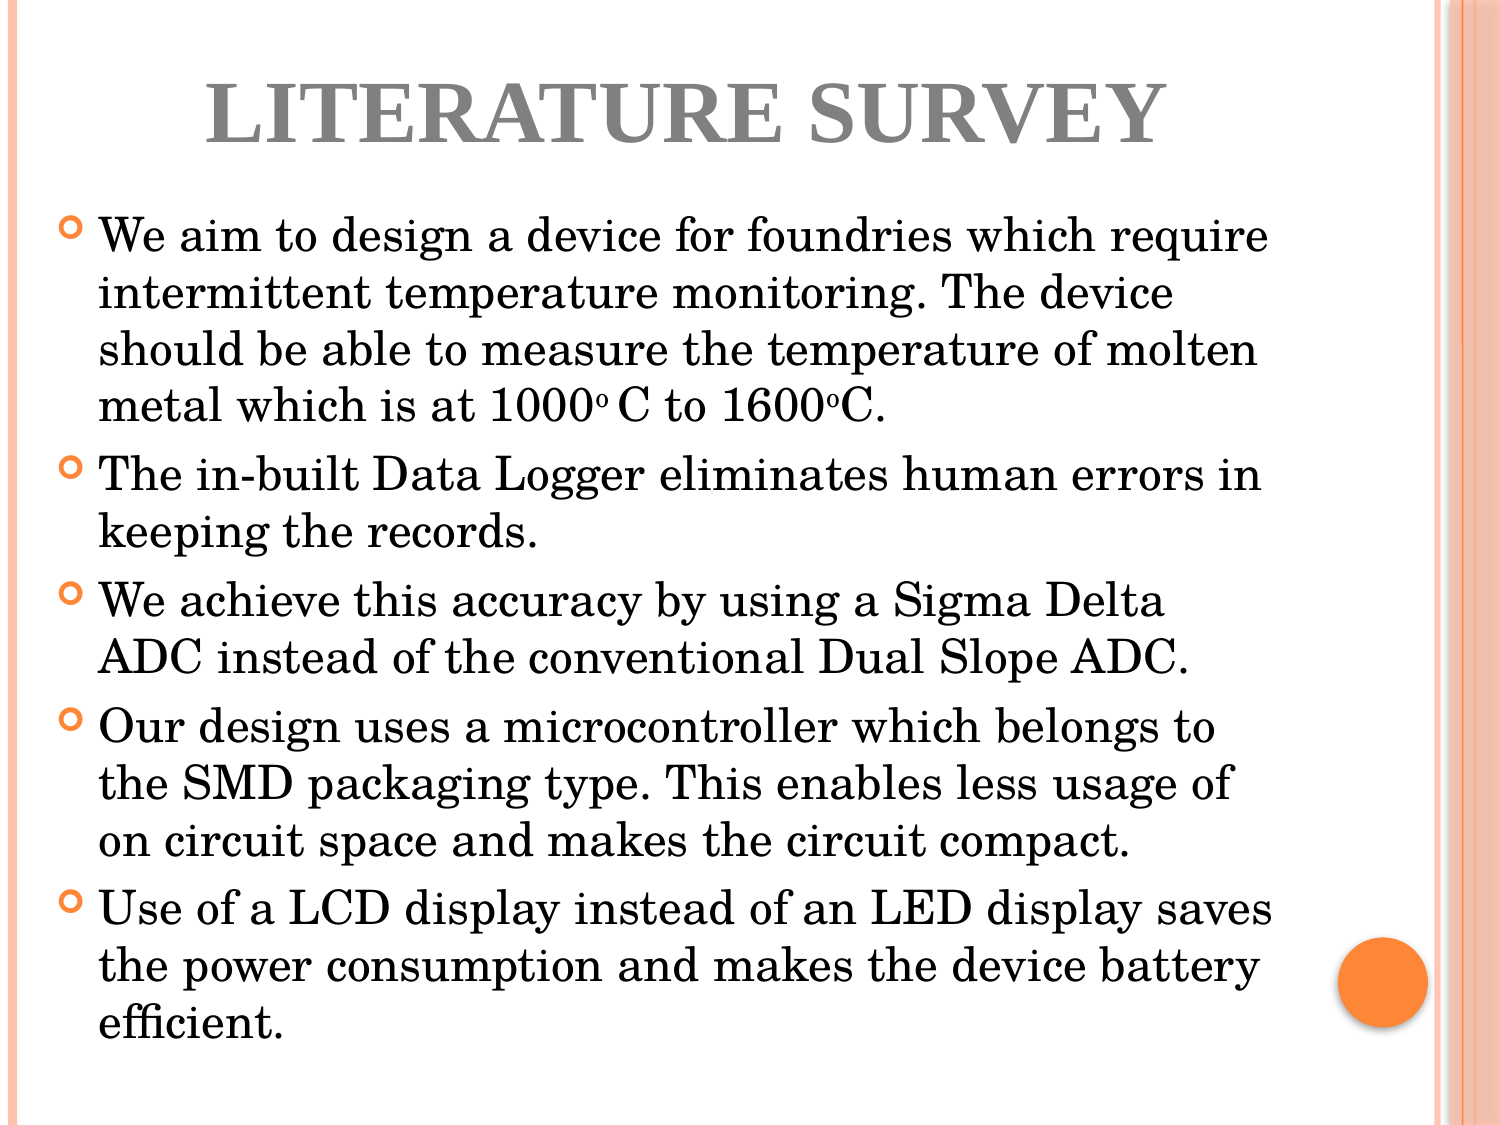

# Literature survey
We aim to design a device for foundries which require intermittent temperature monitoring. The device should be able to measure the temperature of molten metal which is at 1000o C to 1600oC.
The in-built Data Logger eliminates human errors in keeping the records.
We achieve this accuracy by using a Sigma Delta ADC instead of the conventional Dual Slope ADC.
Our design uses a microcontroller which belongs to the SMD packaging type. This enables less usage of on circuit space and makes the circuit compact.
Use of a LCD display instead of an LED display saves the power consumption and makes the device battery efficient.